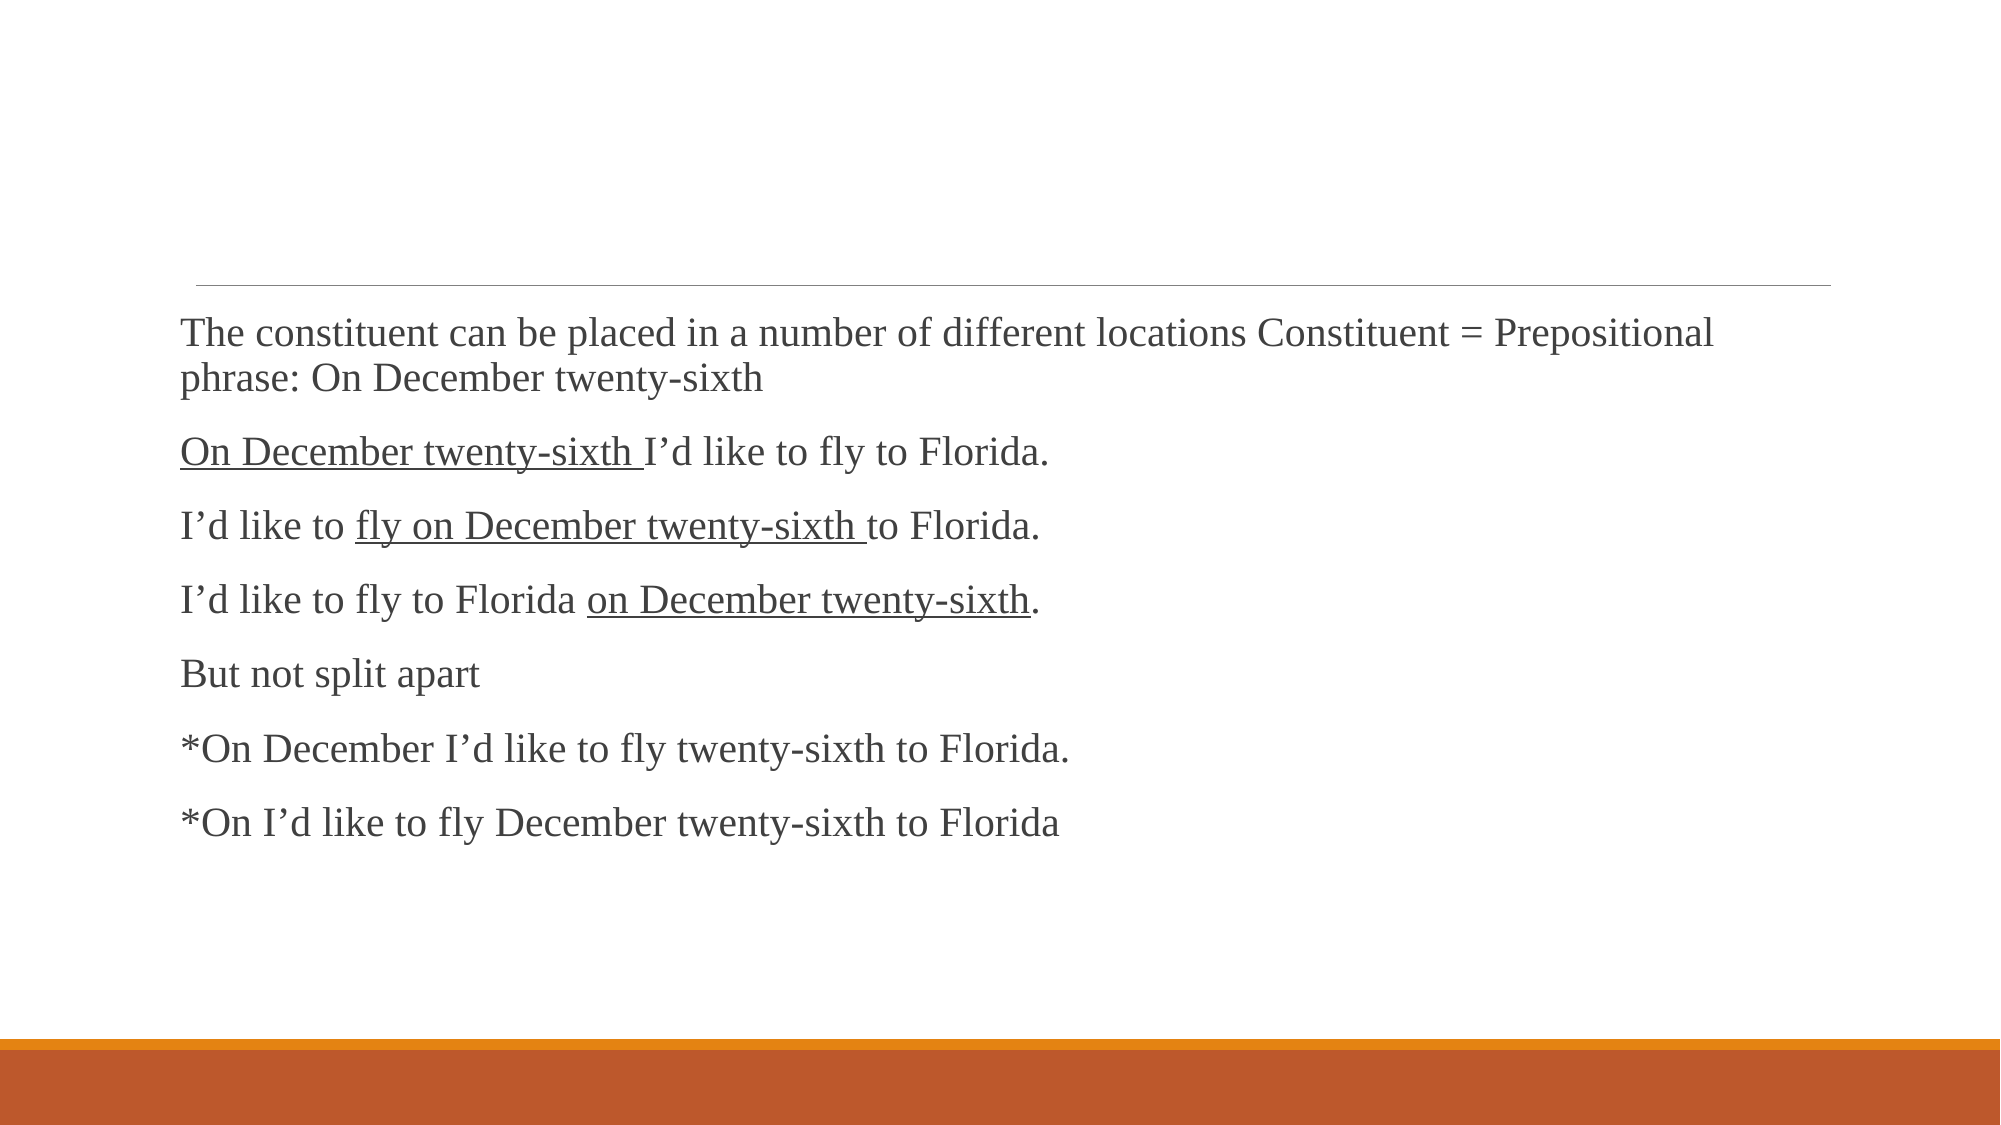

#
The constituent can be placed in a number of different locations Constituent = Prepositional phrase: On December twenty-sixth
On December twenty-sixth I’d like to fly to Florida.
I’d like to fly on December twenty-sixth to Florida.
I’d like to fly to Florida on December twenty-sixth.
But not split apart
*On December I’d like to fly twenty-sixth to Florida.
*On I’d like to fly December twenty-sixth to Florida